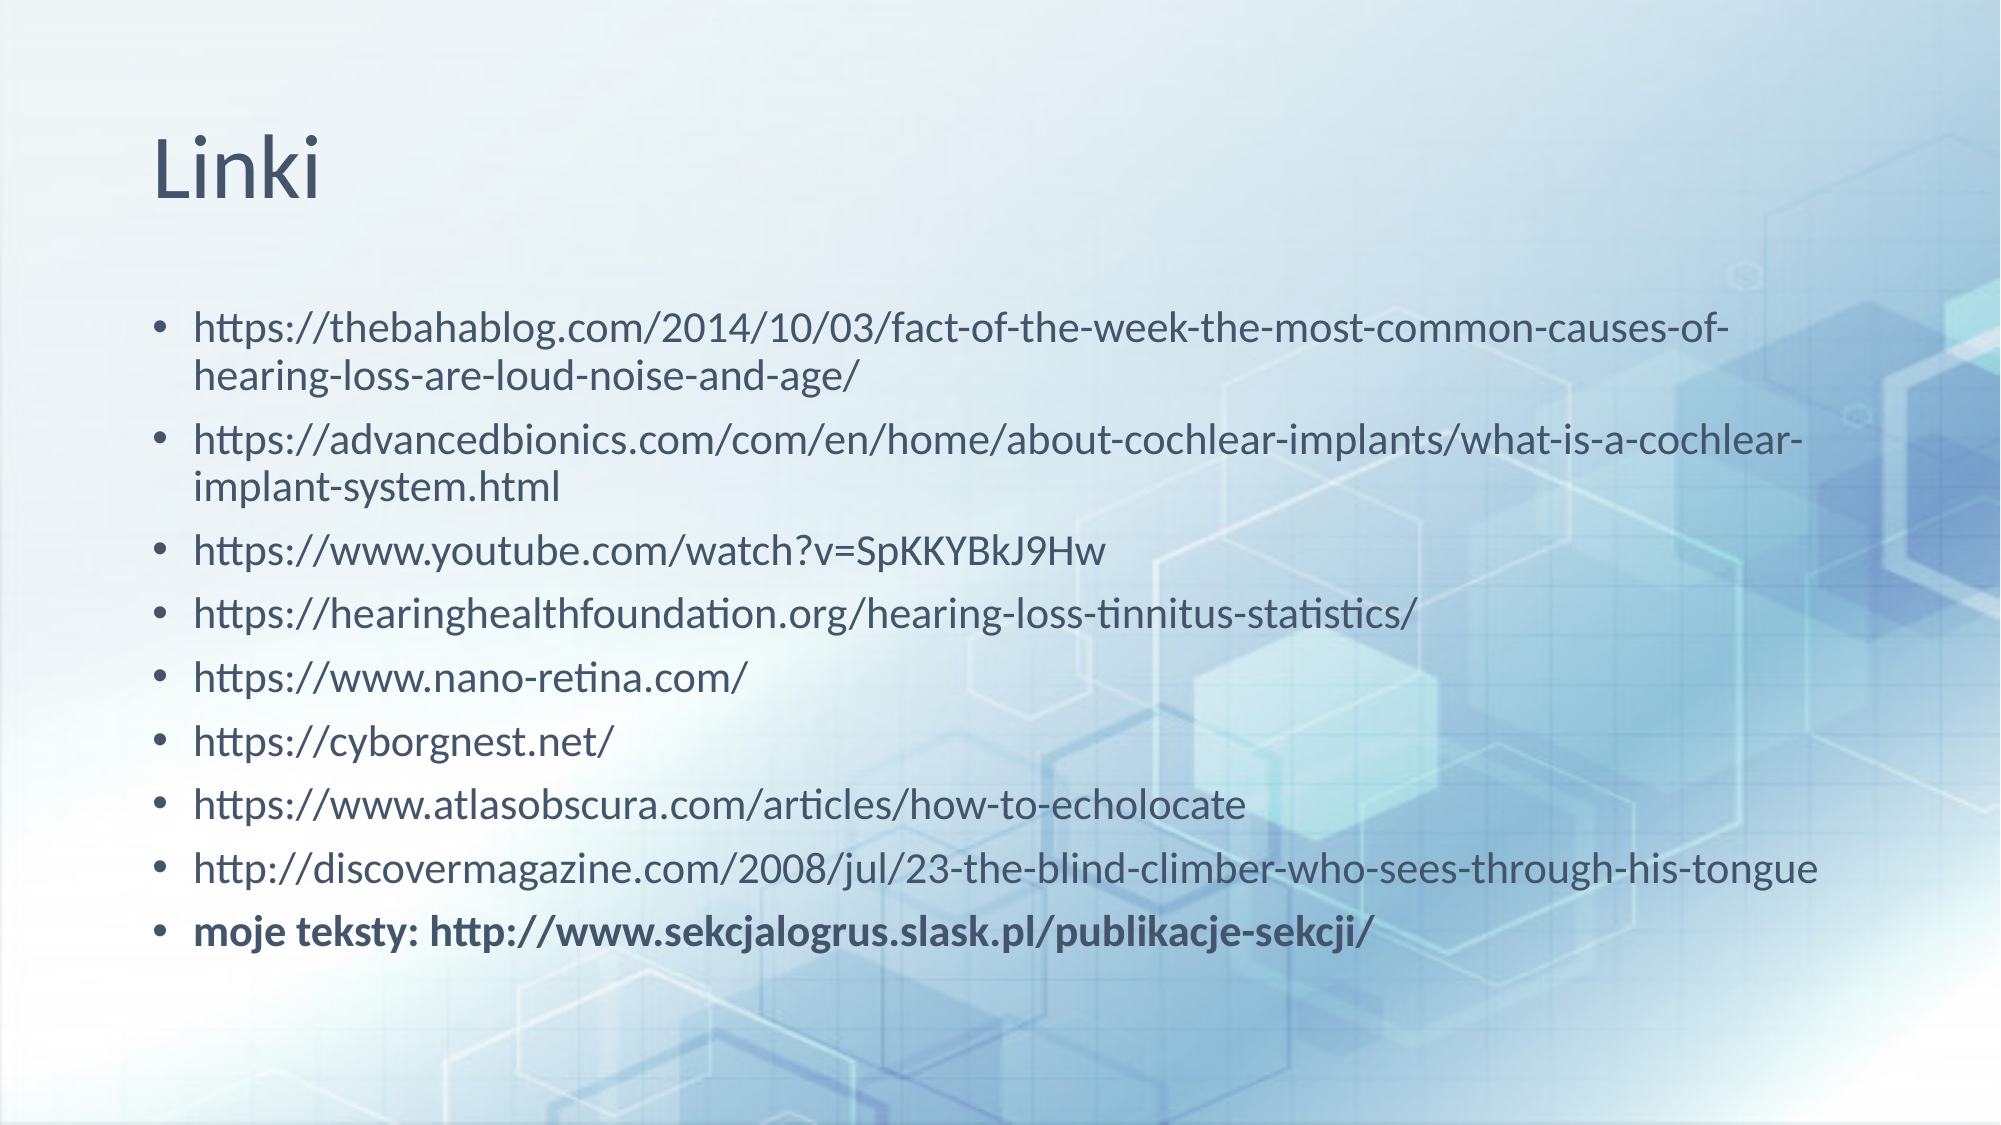

# Linki
https://thebahablog.com/2014/10/03/fact-of-the-week-the-most-common-causes-of-hearing-loss-are-loud-noise-and-age/
https://advancedbionics.com/com/en/home/about-cochlear-implants/what-is-a-cochlear-implant-system.html
https://www.youtube.com/watch?v=SpKKYBkJ9Hw
https://hearinghealthfoundation.org/hearing-loss-tinnitus-statistics/
https://www.nano-retina.com/
https://cyborgnest.net/
https://www.atlasobscura.com/articles/how-to-echolocate
http://discovermagazine.com/2008/jul/23-the-blind-climber-who-sees-through-his-tongue
moje teksty: http://www.sekcjalogrus.slask.pl/publikacje-sekcji/